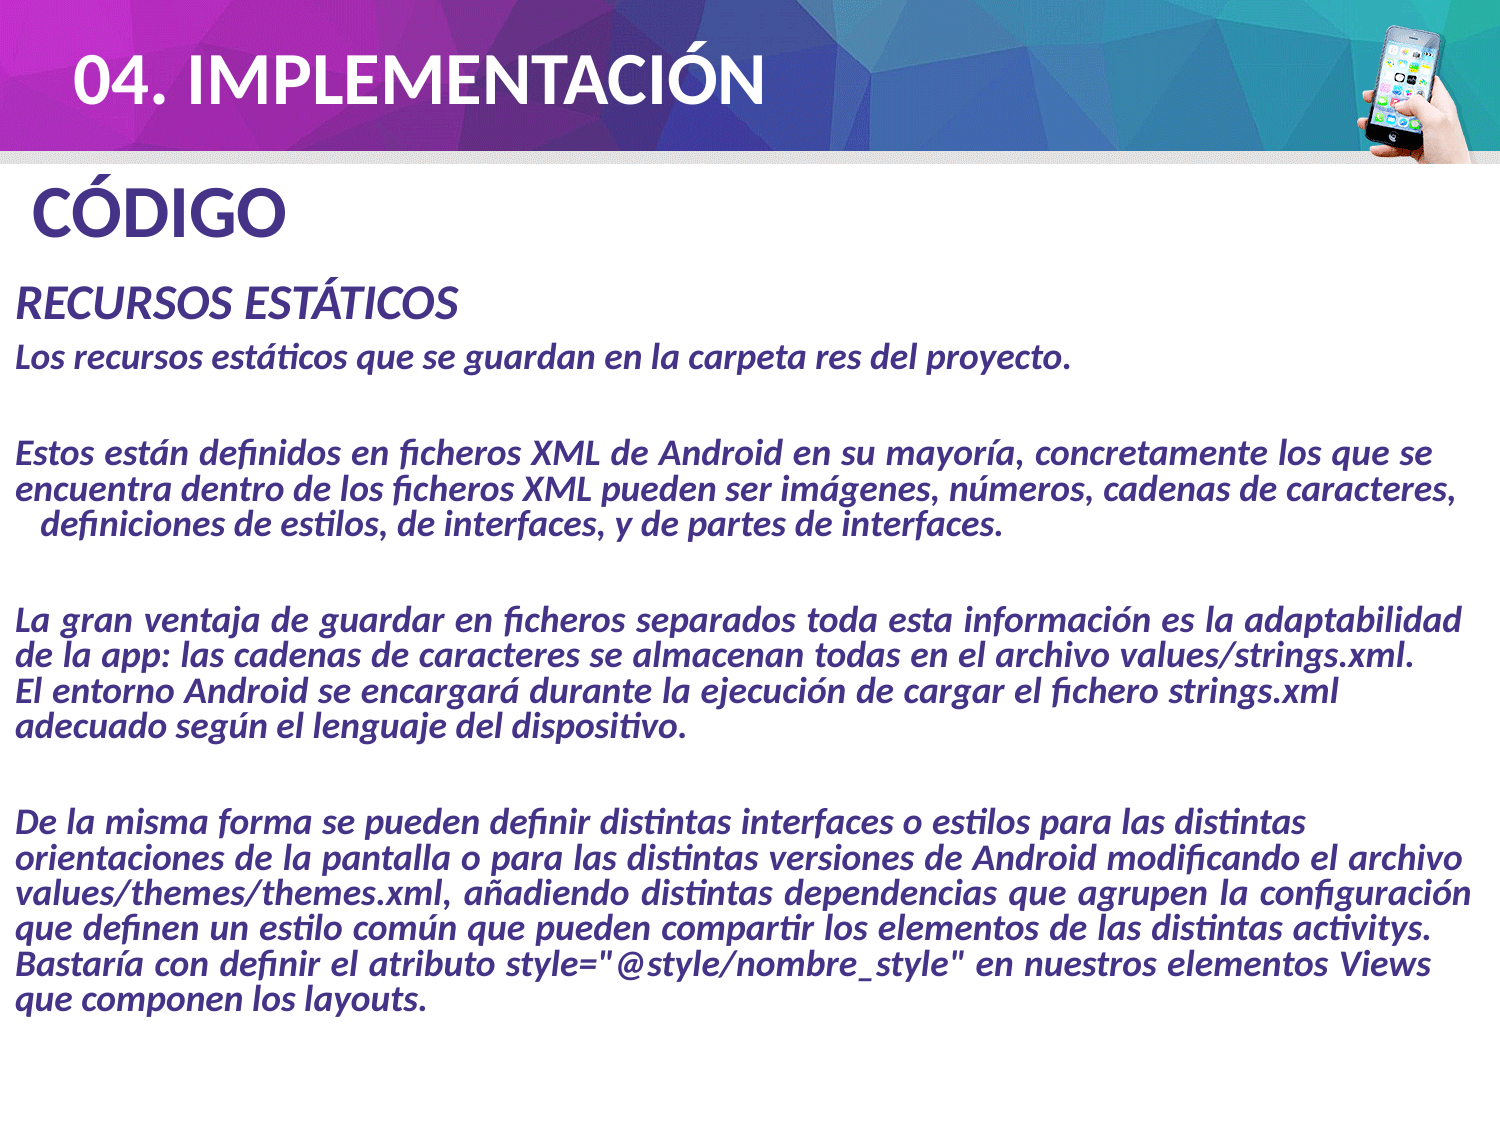

# 04. IMPLEMENTACIÓN
CÓDIGO
RECURSOS ESTÁTICOS
Los recursos estáticos que se guardan en la carpeta res del proyecto.

Estos están definidos en ficheros XML de Android en su mayoría, concretamente los que se      encuentra dentro de los ficheros XML pueden ser imágenes, números, cadenas de caracteres,       definiciones de estilos, de interfaces, y de partes de interfaces.

La gran ventaja de guardar en ficheros separados toda esta información es la adaptabilidad   de la app: las cadenas de caracteres se almacenan todas en el archivo values/strings.xml.        El entorno Android se encargará durante la ejecución de cargar el fichero strings.xml                adecuado según el lenguaje del dispositivo.

De la misma forma se pueden definir distintas interfaces o estilos para las distintas                    orientaciones de la pantalla o para las distintas versiones de Android modificando el archivo   values/themes/themes.xml, añadiendo distintas dependencias que agrupen la configuración  que definen un estilo común que pueden compartir los elementos de las distintas activitys.      Bastaría con definir el atributo style="@style/nombre_style" en nuestros elementos Views      que componen los layouts.